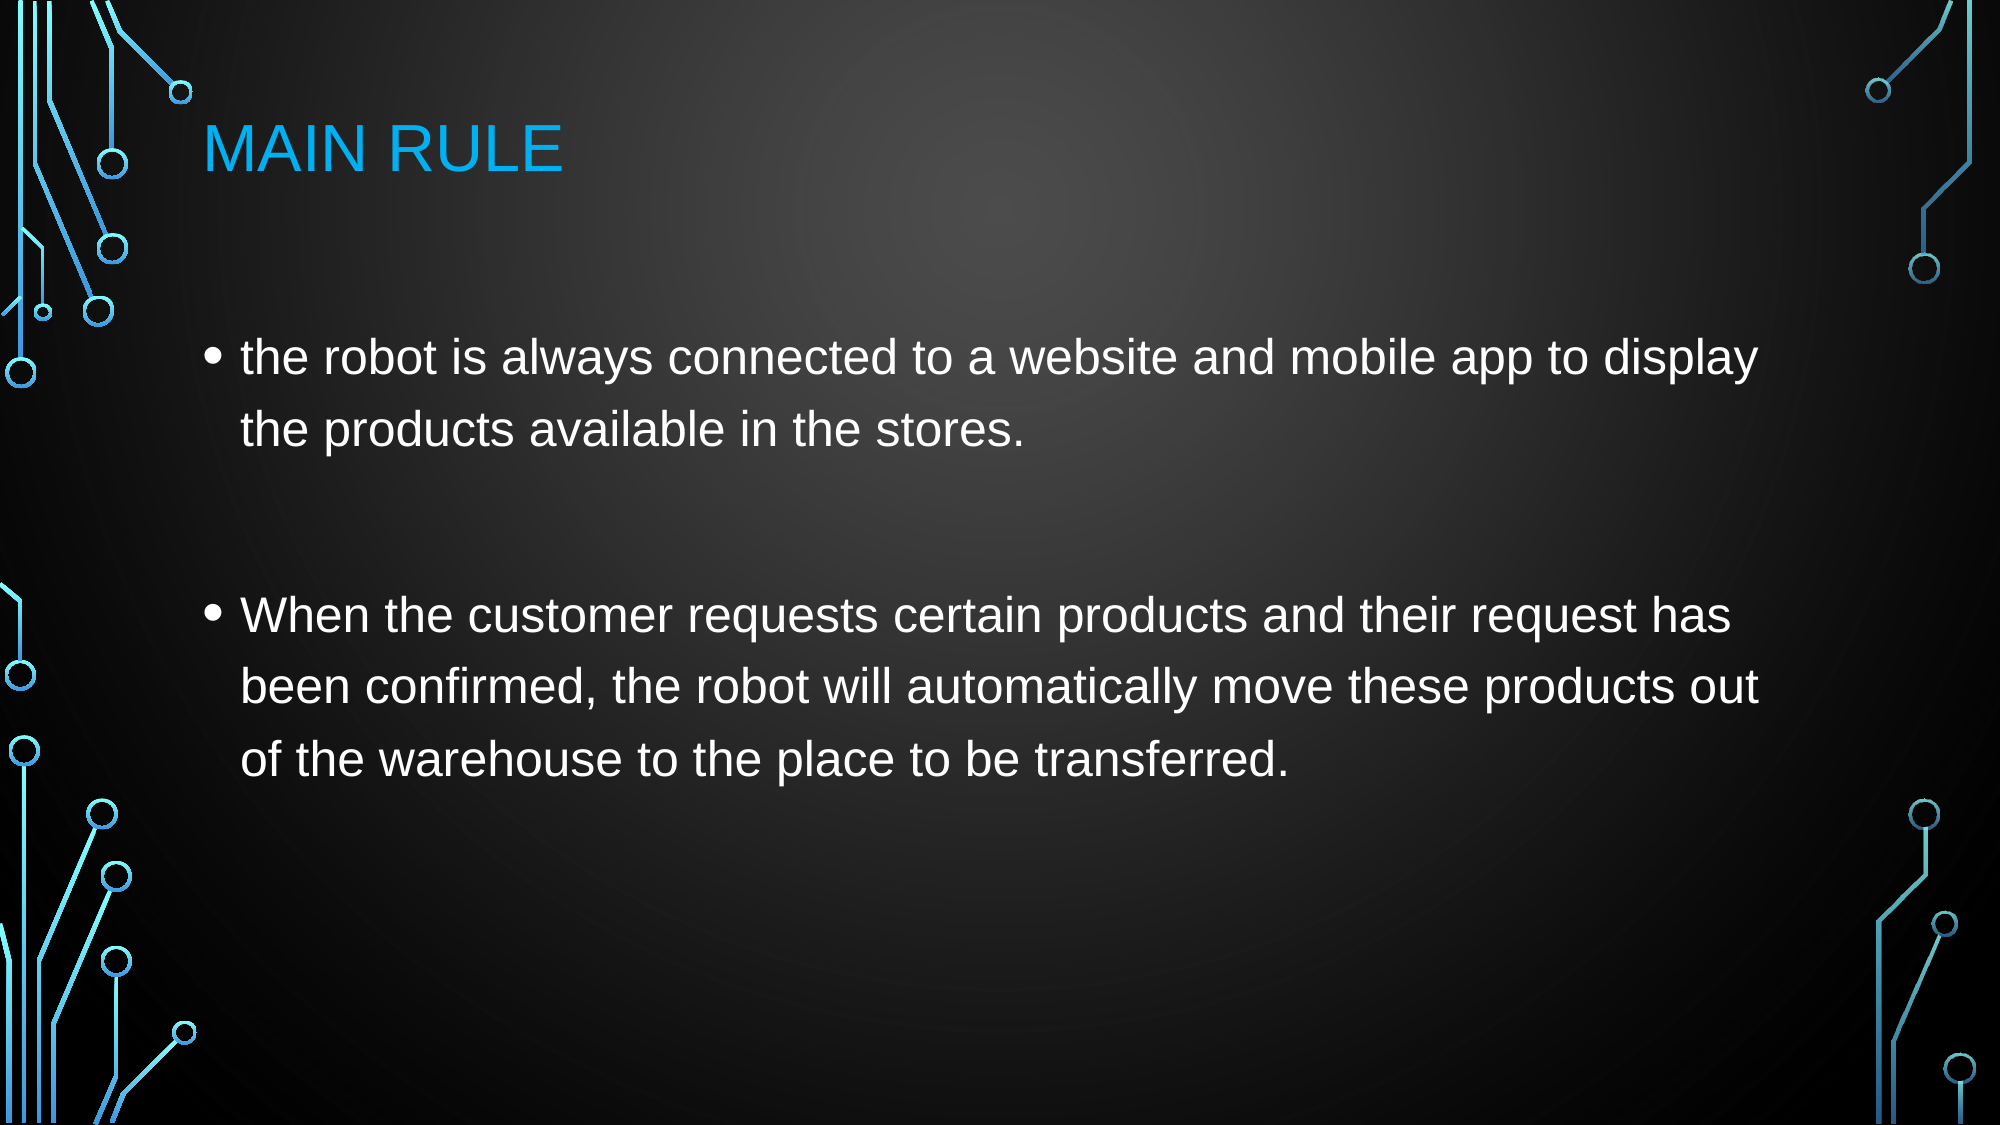

# Main Rule
the robot is always connected to a website and mobile app to display the products available in the stores.

When the customer requests certain products and their request has been confirmed, the robot will automatically move these products out of the warehouse to the place to be transferred.